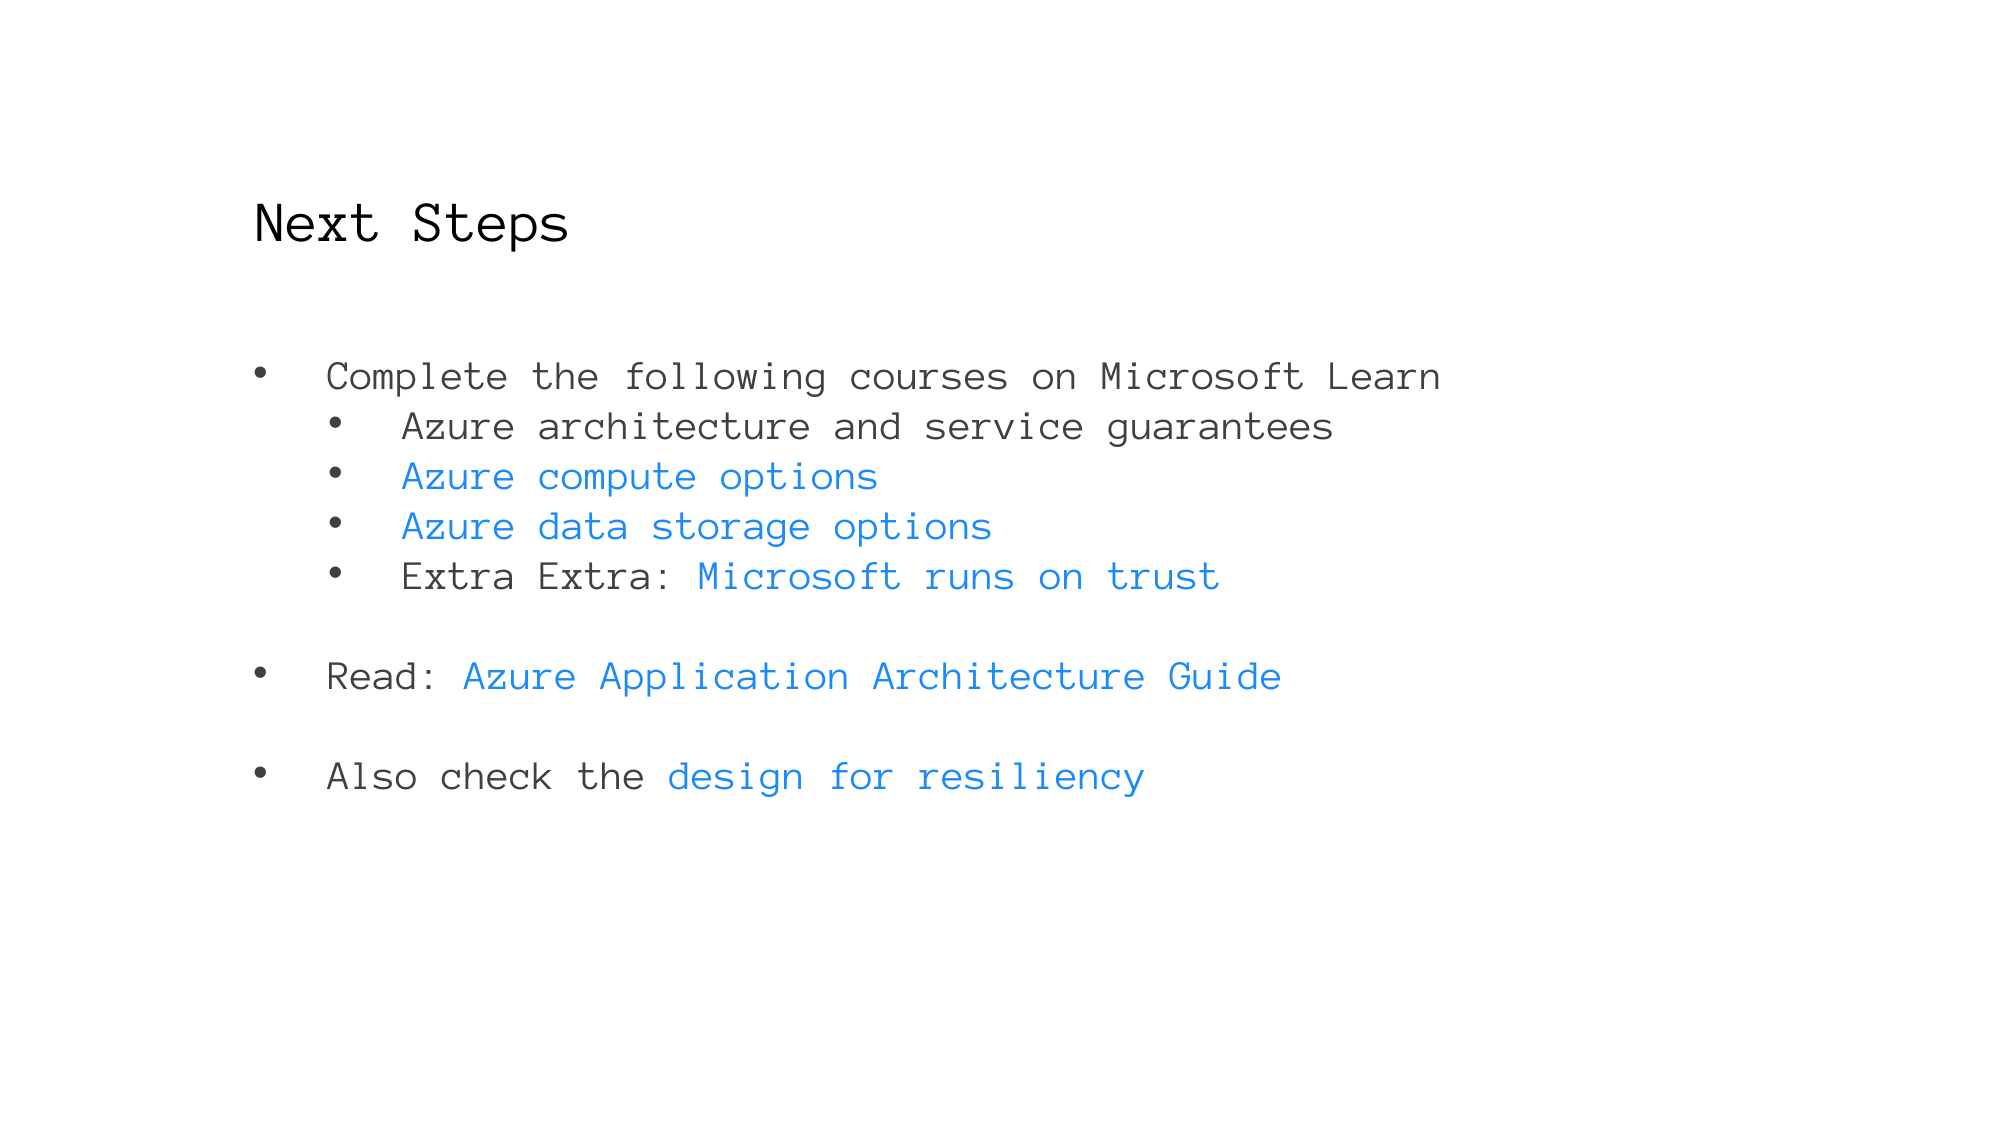

Next Steps
Complete the following courses on Microsoft Learn
Azure architecture and service guarantees
Azure compute options
Azure data storage options
Extra Extra: Microsoft runs on trust

Read: Azure Application Architecture Guide

Also check the design for resiliency